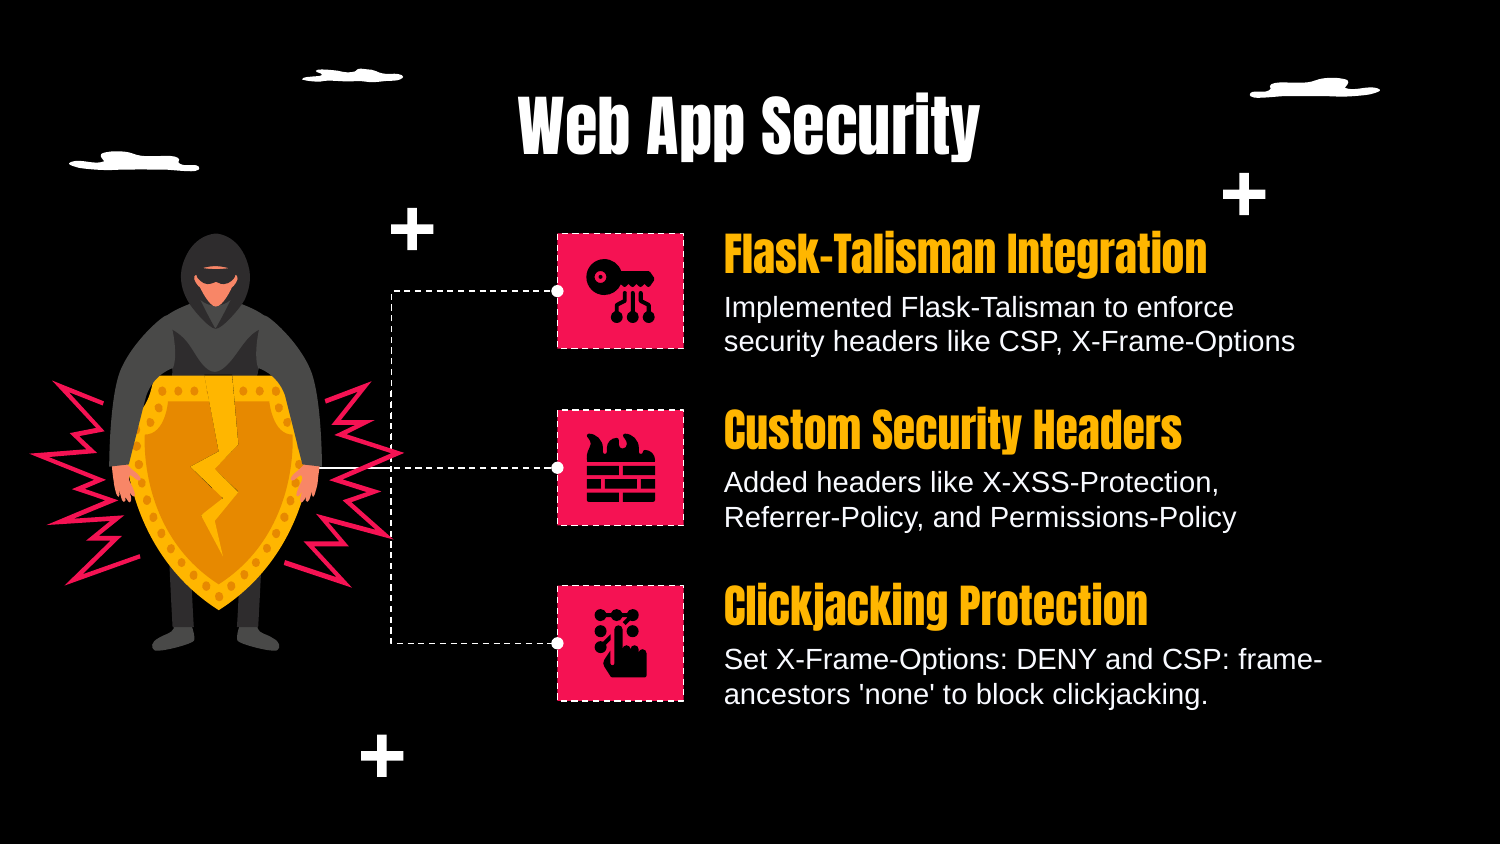

# Web App Security

Flask-Talisman Integration

Implemented Flask-Talisman to enforce security headers like CSP, X-Frame-Options
Custom Security Headers

Added headers like X-XSS-Protection, Referrer-Policy, and Permissions-Policy
Clickjacking Protection

Set X-Frame-Options: DENY and CSP: frame-ancestors 'none' to block clickjacking.